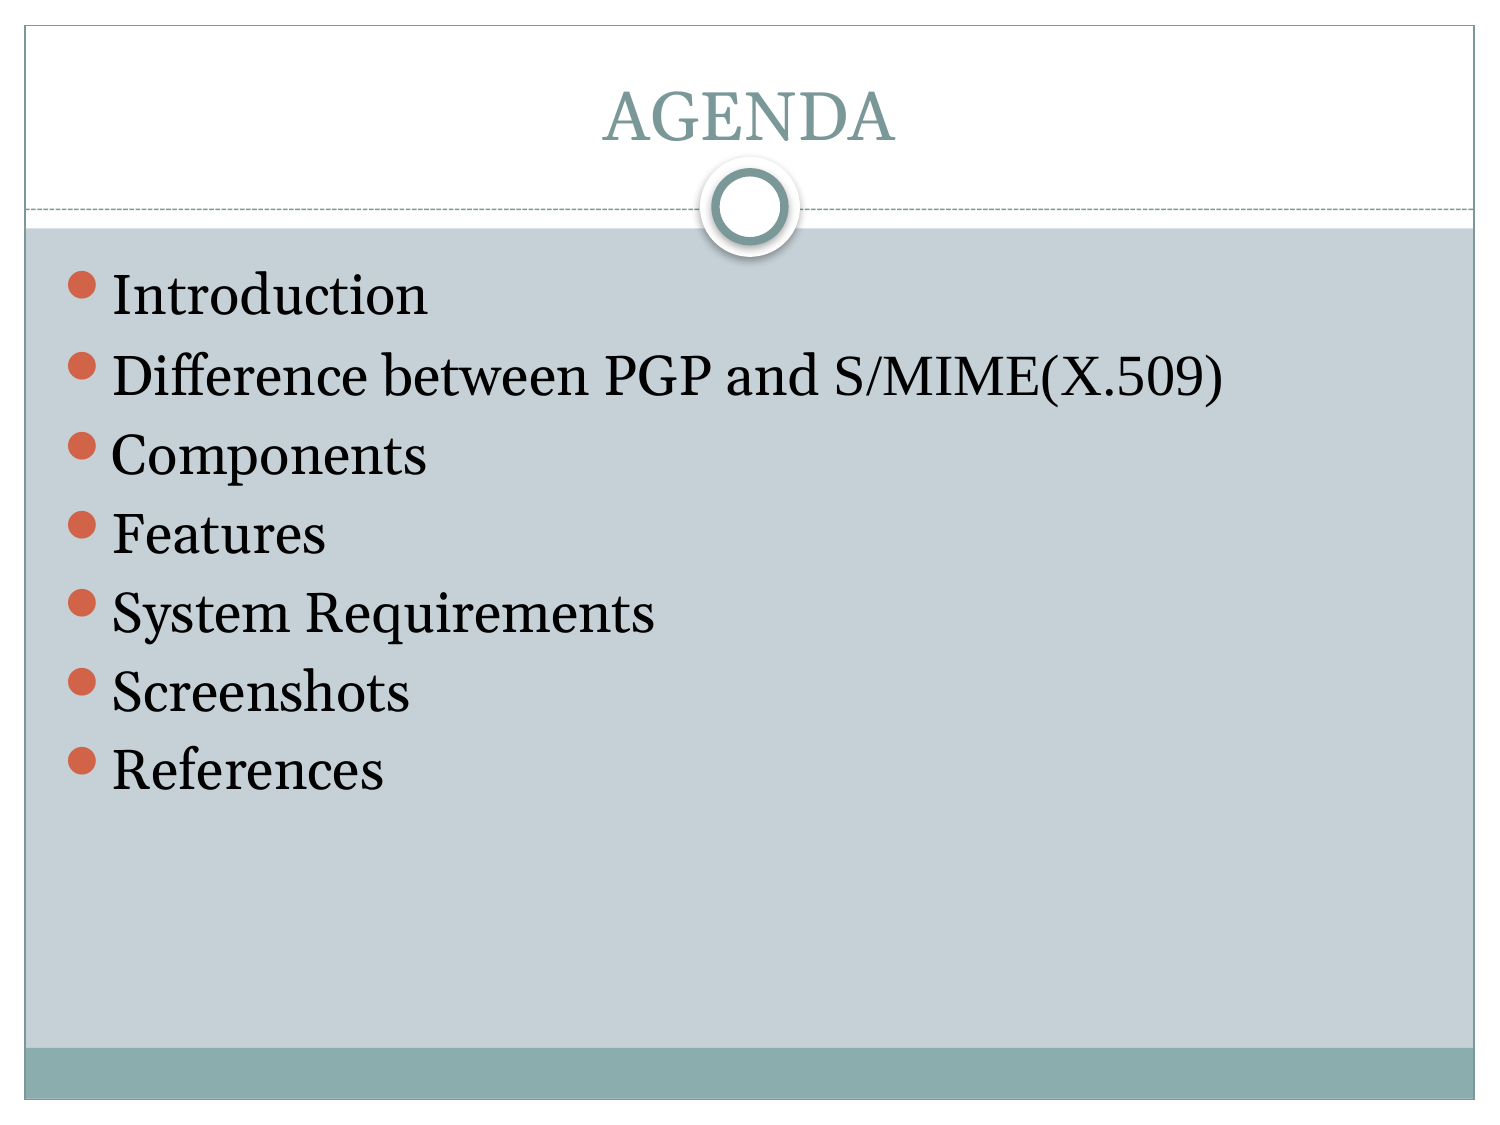

# AGENDA
Introduction
Difference between PGP and S/MIME(X.509)
Components
Features
System Requirements
Screenshots
References